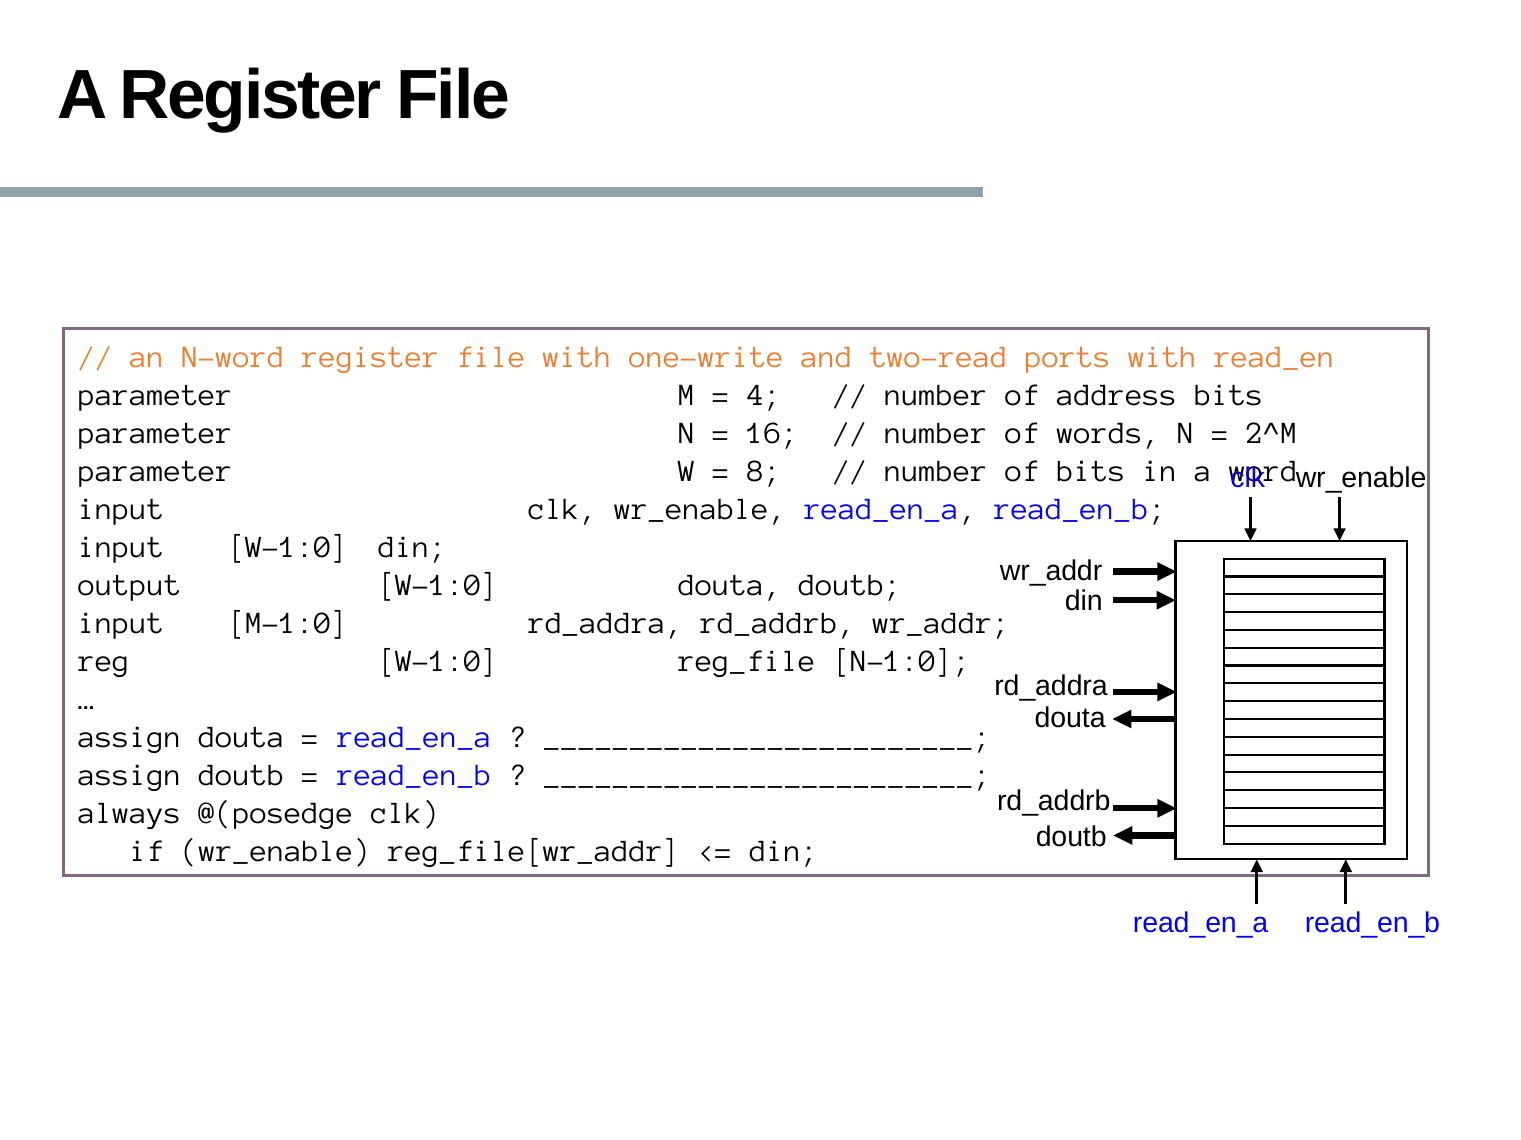

# A Register File
// an N-word register file with one-write and two-read ports with read_en
parameter 			M = 4;   // number of address bits
parameter 			N = 16;  // number of words, N = 2^M
parameter			W = 8;   // number of bits in a word
input  			clk, wr_enable, read_en_a, read_en_b;
input   	[W-1:0] 	din;
output		[W-1:0]   	douta, doutb;
input   	[M-1:0]   	rd_addra, rd_addrb, wr_addr;
reg      	[W-1:0]   	reg_file [N-1:0];
…
assign douta = read_en_a ? _________________________;
assign doutb = read_en_b ? _________________________;
always @(posedge clk)
   if (wr_enable) reg_file[wr_addr] <= din;
clk
wr_enable

wr_addr

din

rd_addra

douta

rd_addrb

doutb

read_en_b
read_en_a